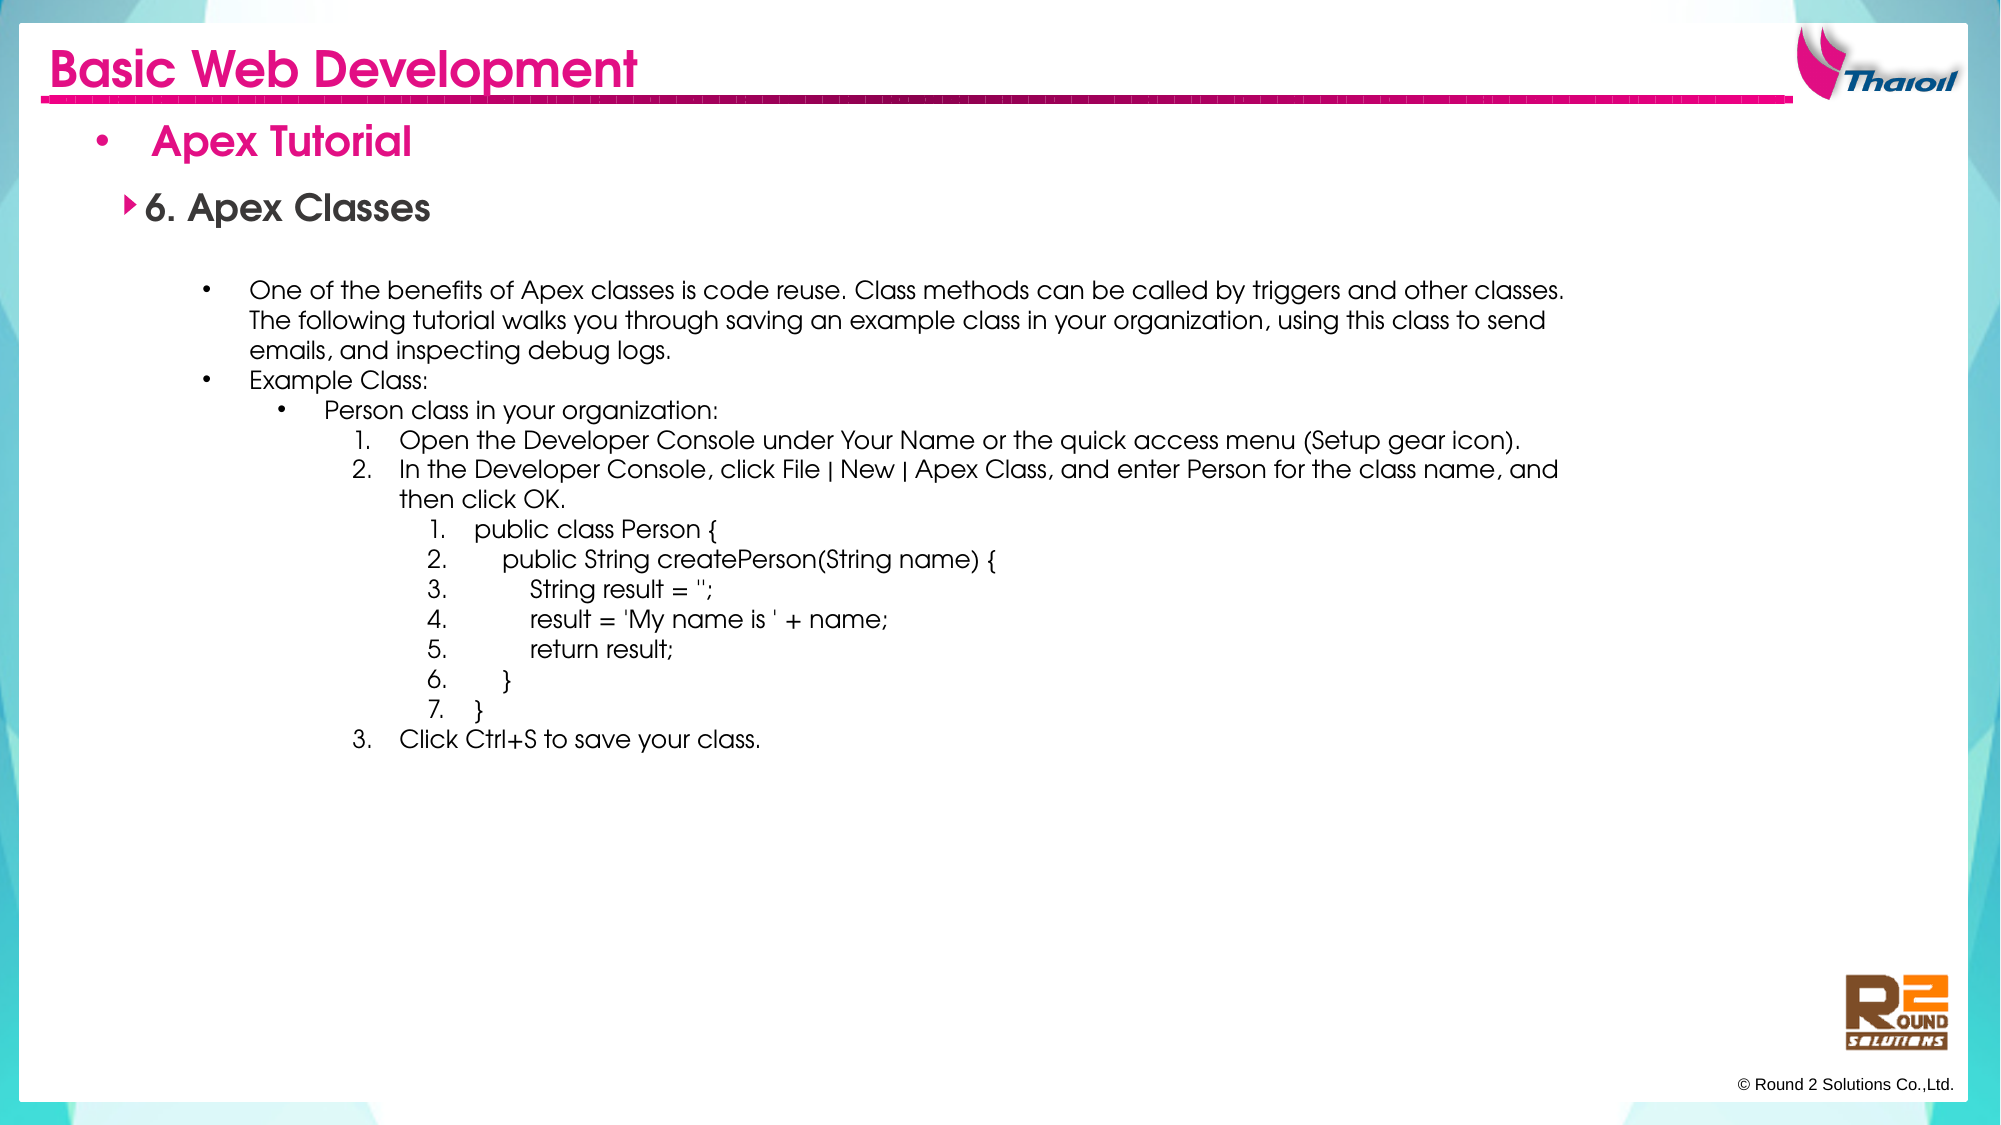

Basic Web Development
Apex Tutorial
6. Apex Classes
One of the benefits of Apex classes is code reuse. Class methods can be called by triggers and other classes. The following tutorial walks you through saving an example class in your organization, using this class to send emails, and inspecting debug logs.
Example Class:
Person class in your organization:
Open the Developer Console under Your Name or the quick access menu (Setup gear icon).
In the Developer Console, click File | New | Apex Class, and enter Person for the class name, and then click OK.
public class Person {
    public String createPerson(String name) {
        String result = '';
        result = 'My name is ' + name;
        return result;
    }
}
Click Ctrl+S to save your class.